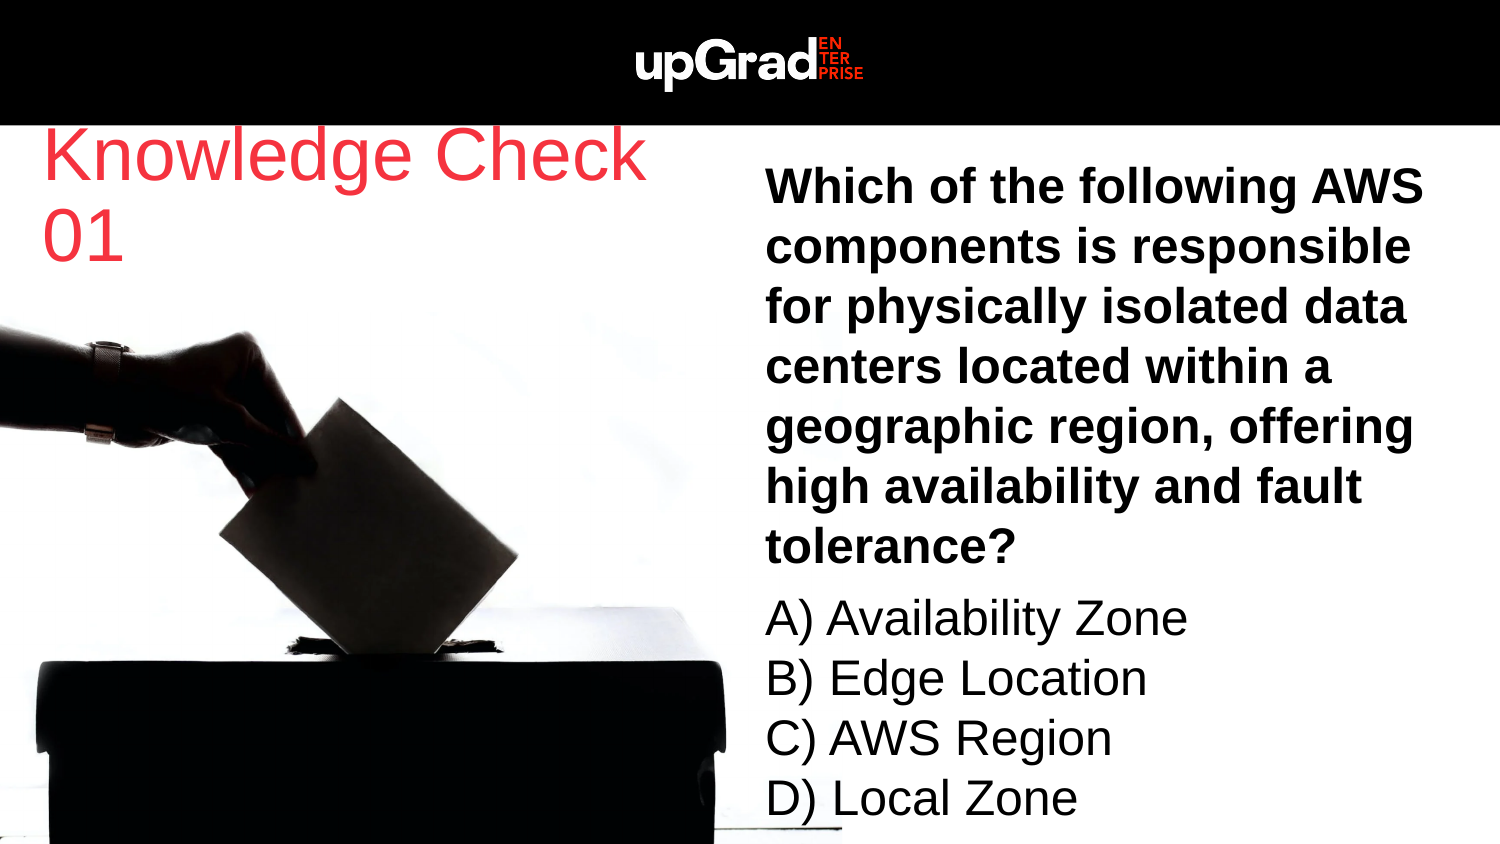

Knowledge Check 01
Which of the following AWS components is responsible for physically isolated data centers located within a geographic region, offering high availability and fault tolerance?
A) Availability Zone
B) Edge Location
C) AWS Region
D) Local Zone